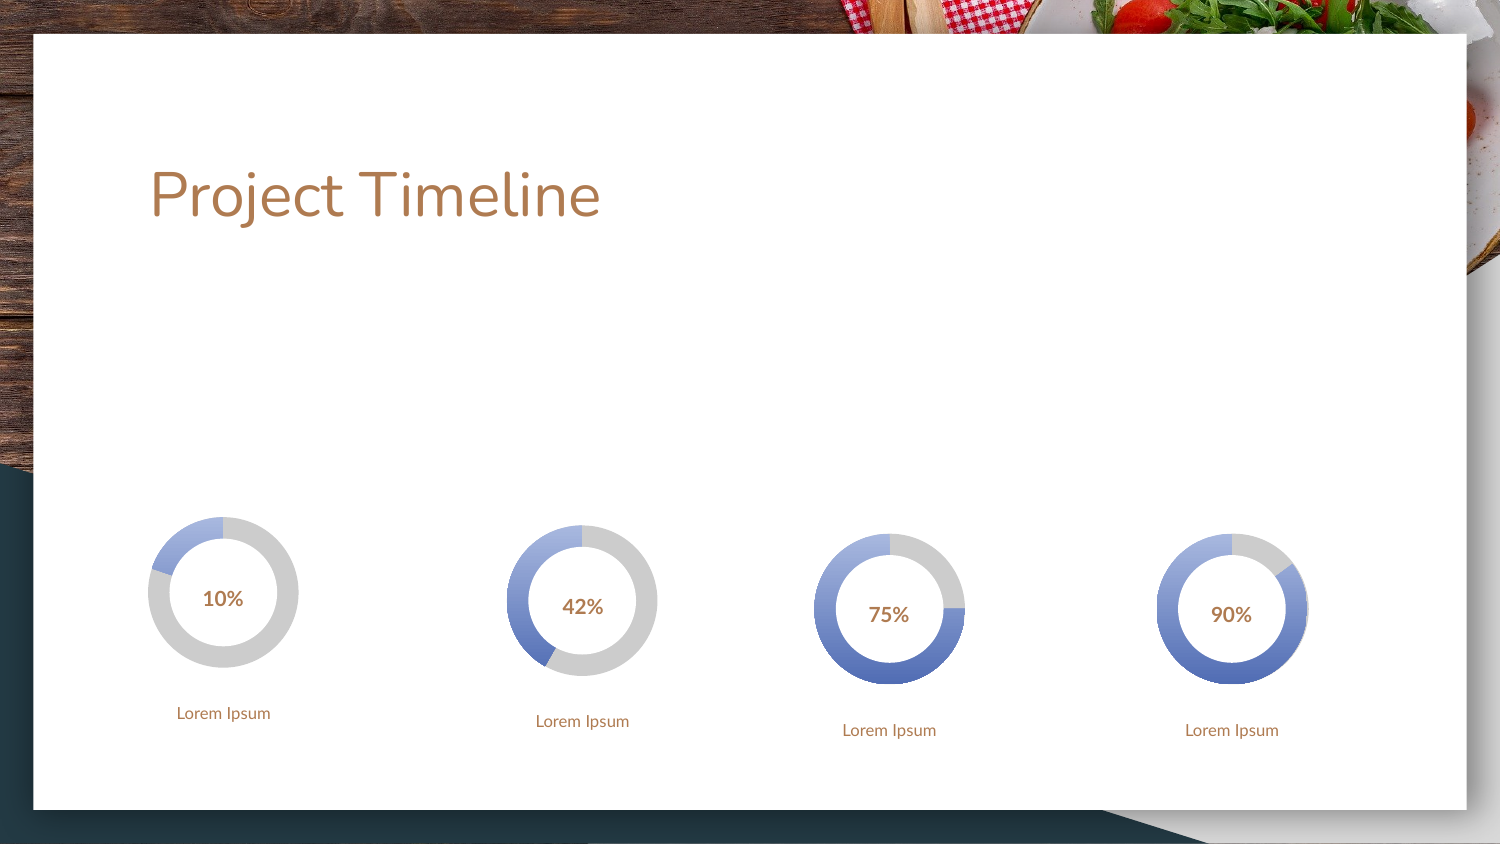

# Project Timeline

10%

42%

75%

90%

Lorem Ipsum
Lorem Ipsum
Lorem Ipsum
Lorem Ipsum